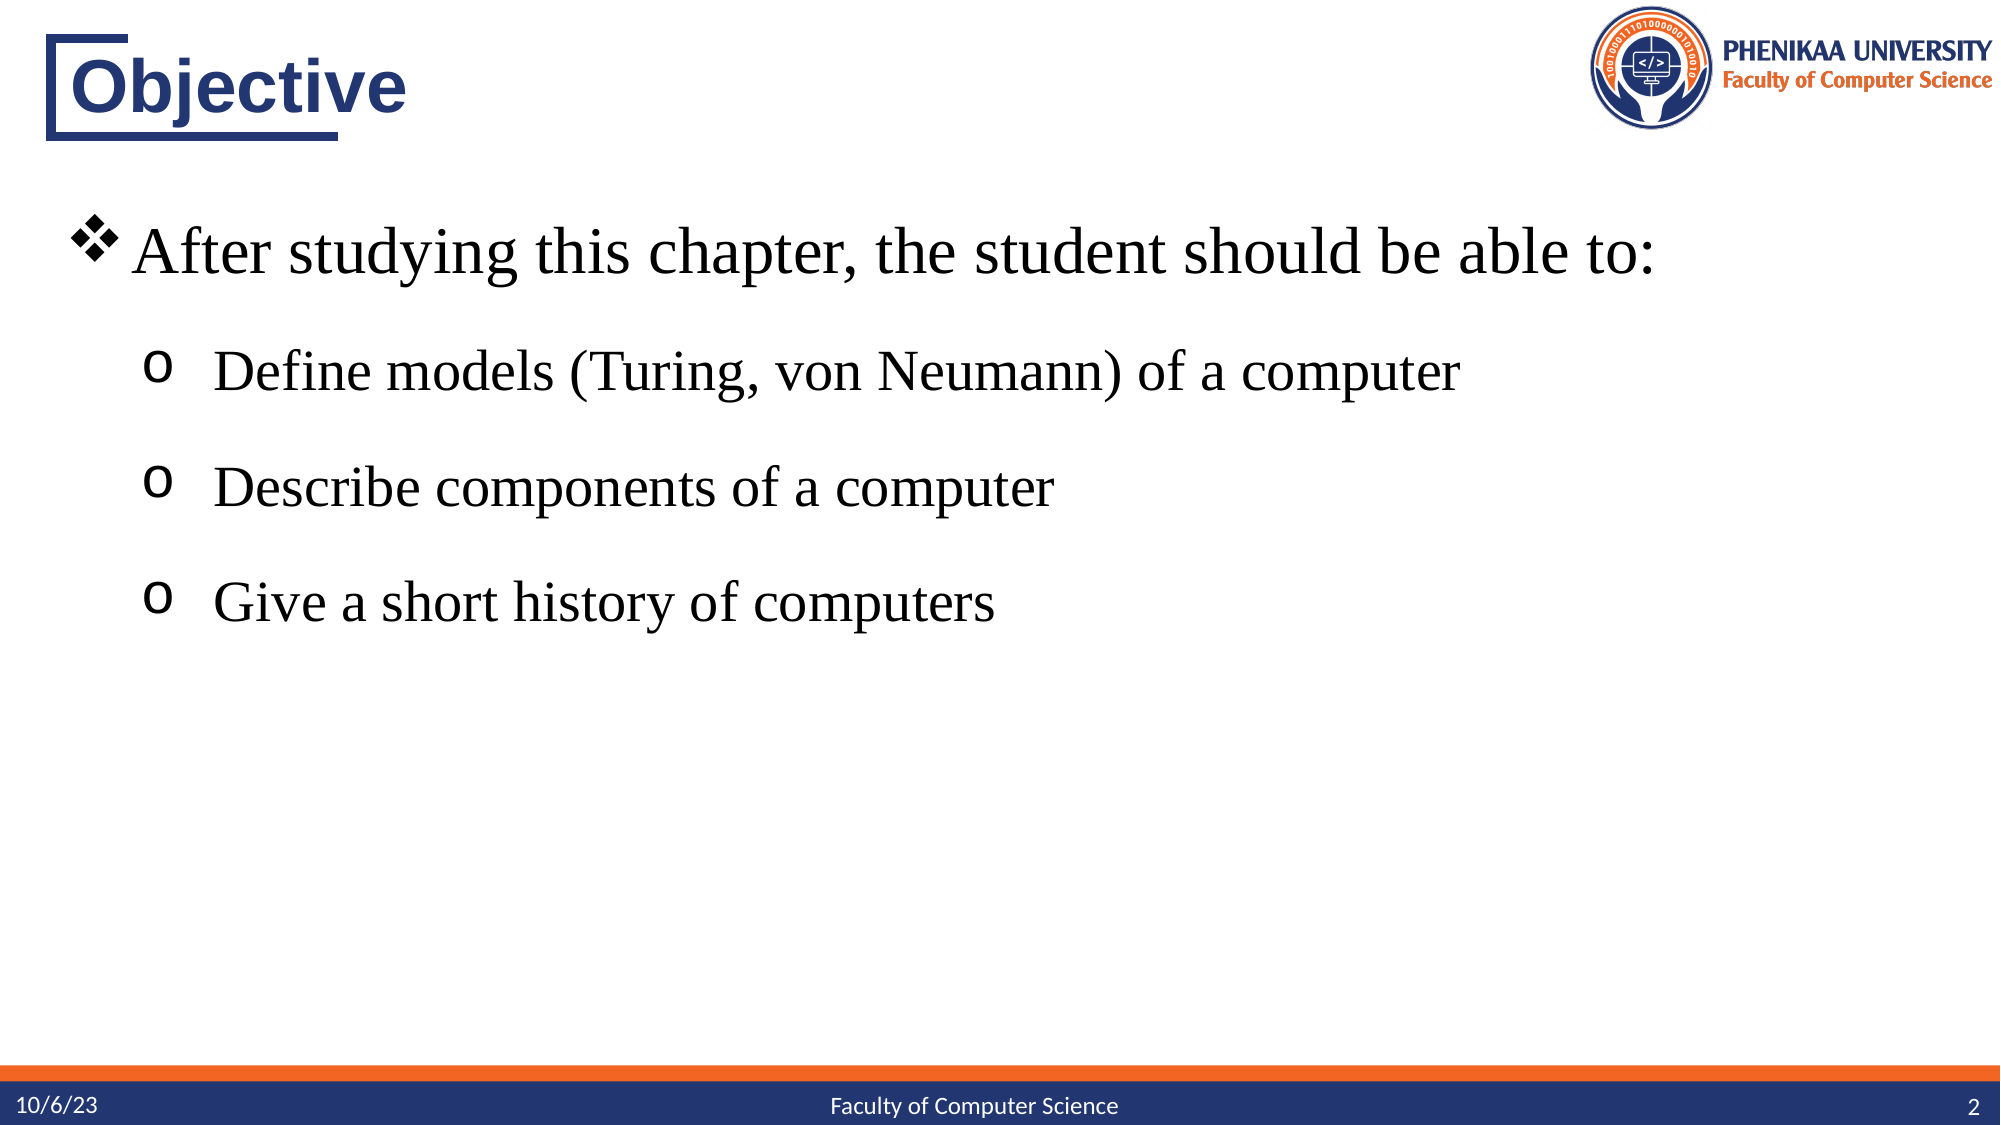

# Objective
After studying this chapter, the student should be able to:
Define models (Turing, von Neumann) of a computer
Describe components of a computer
Give a short history of computers

10/6/23
2
Faculty of Computer Science